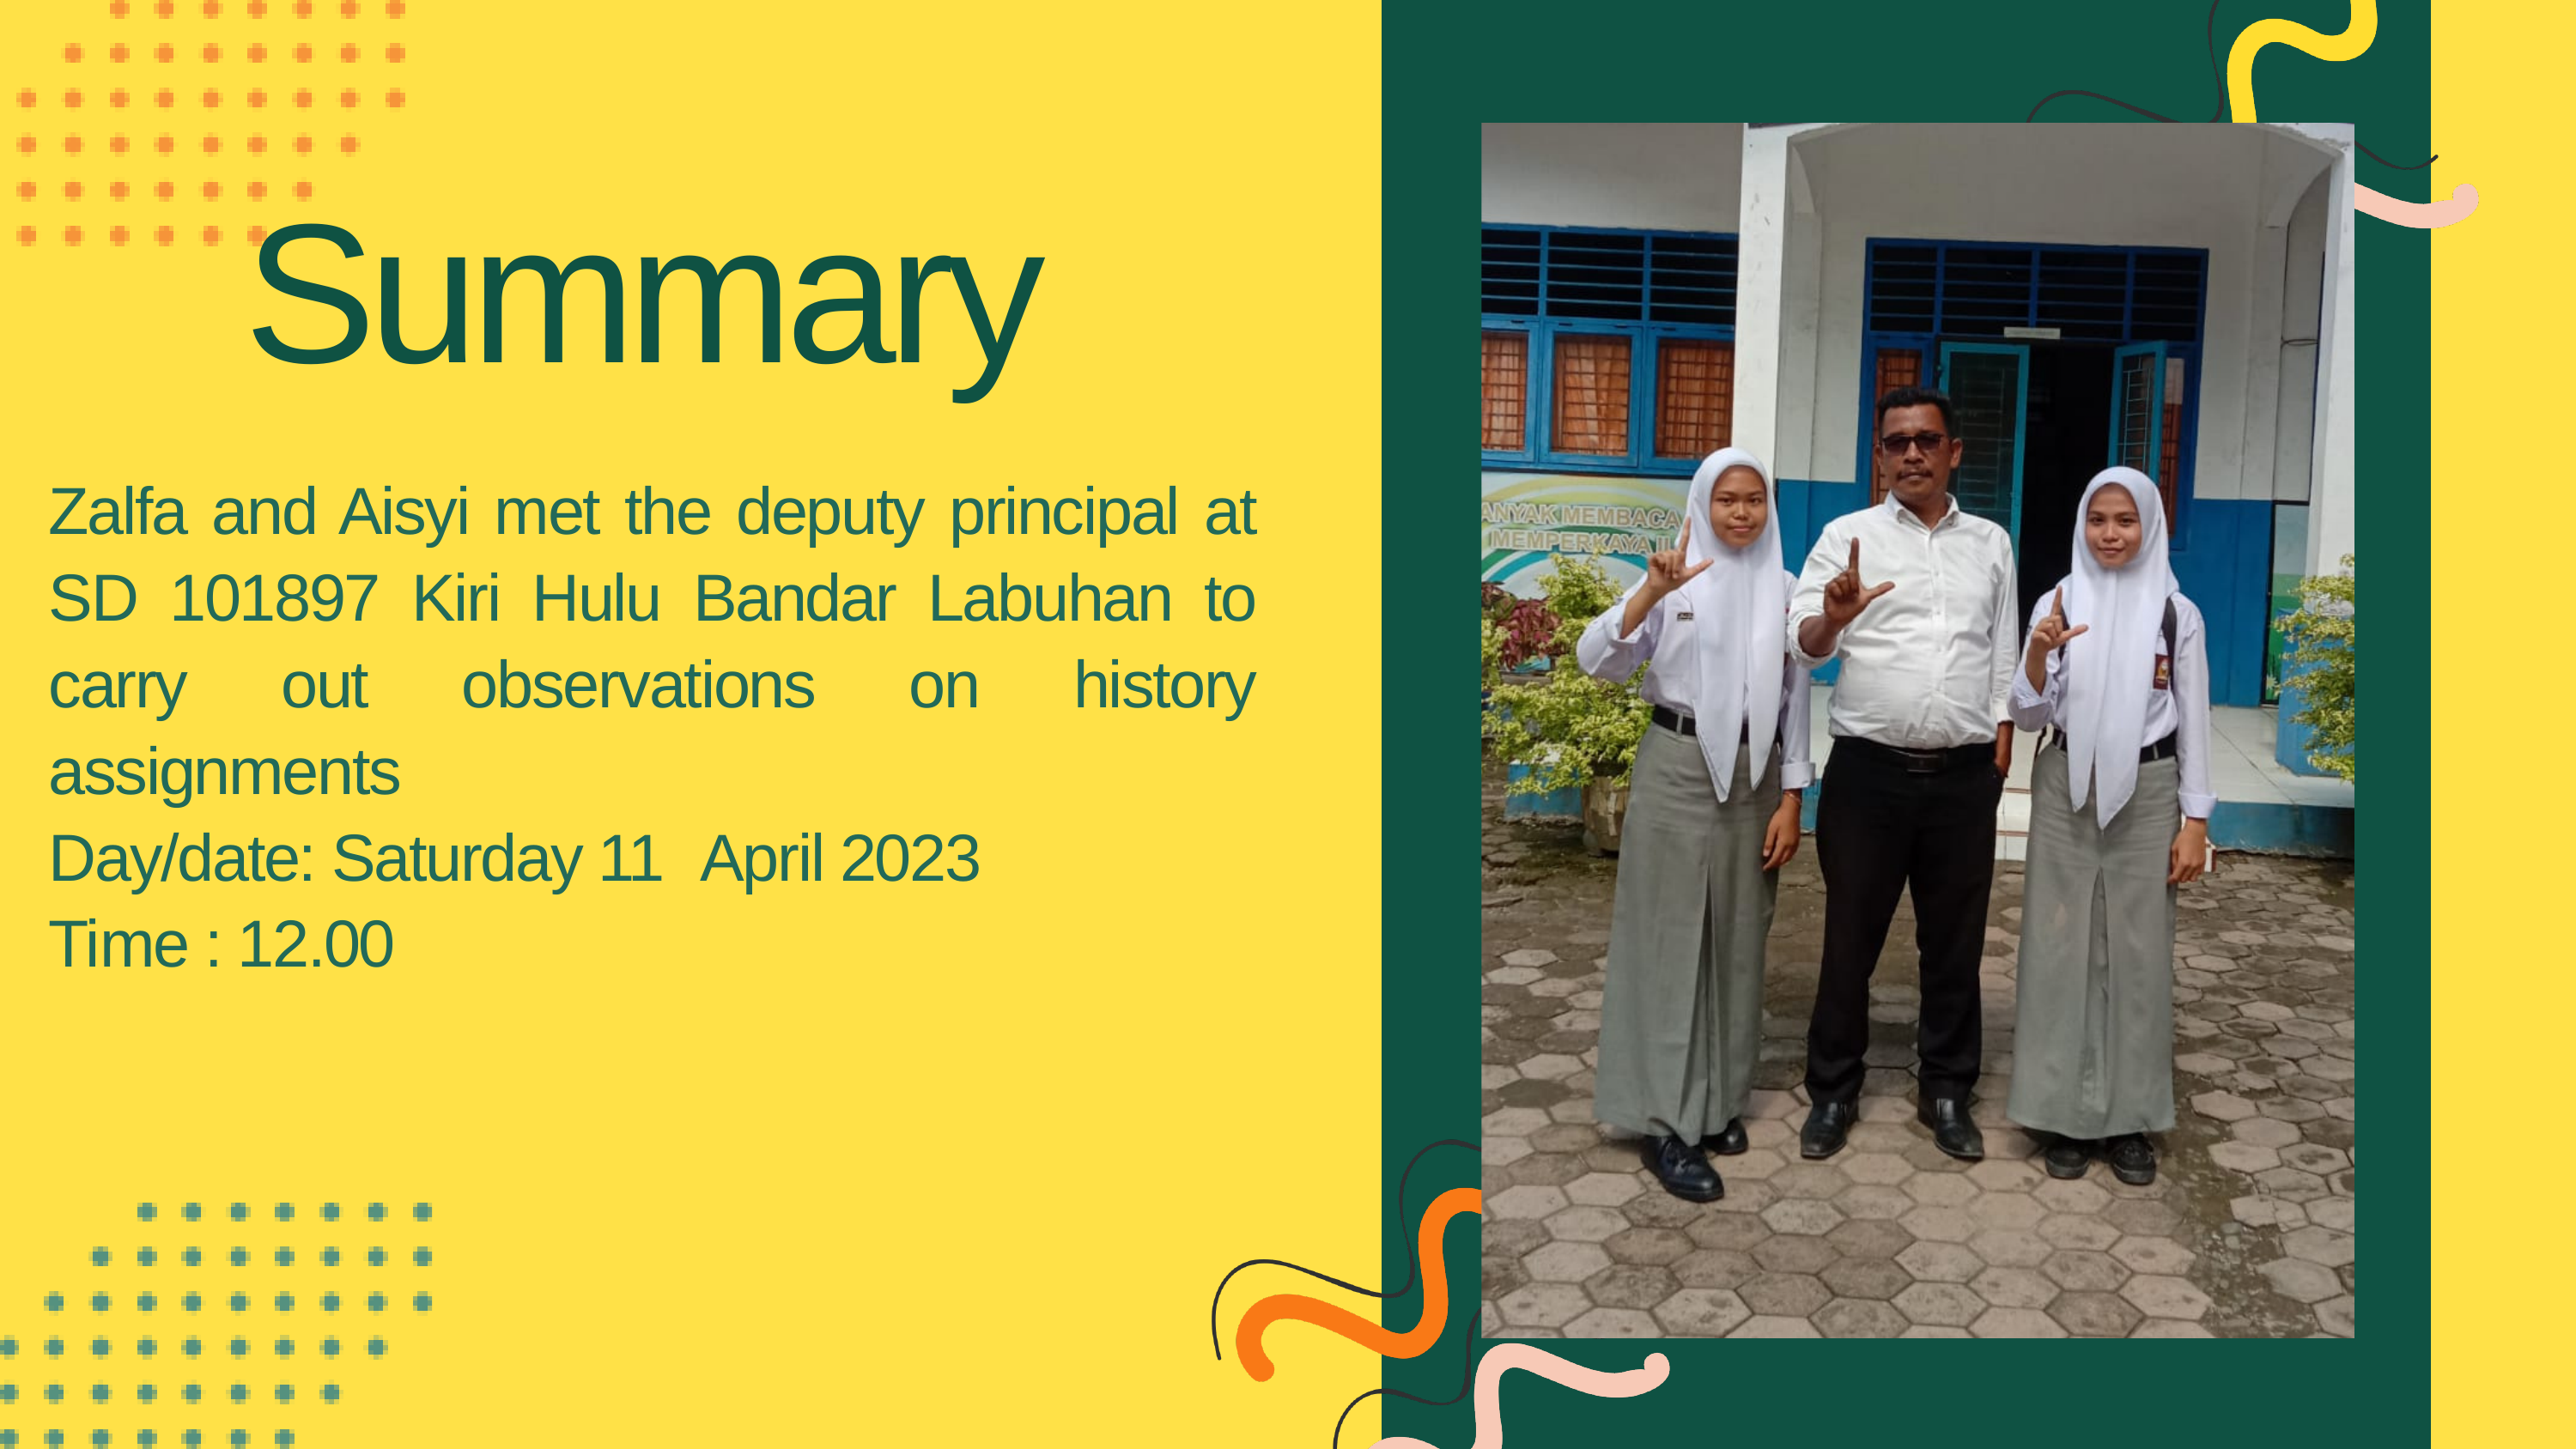

Summary
Zalfa and Aisyi met the deputy principal at SD 101897 Kiri Hulu Bandar Labuhan to carry out observations on history assignments
Day/date: Saturday 11  April 2023
Time : 12.00